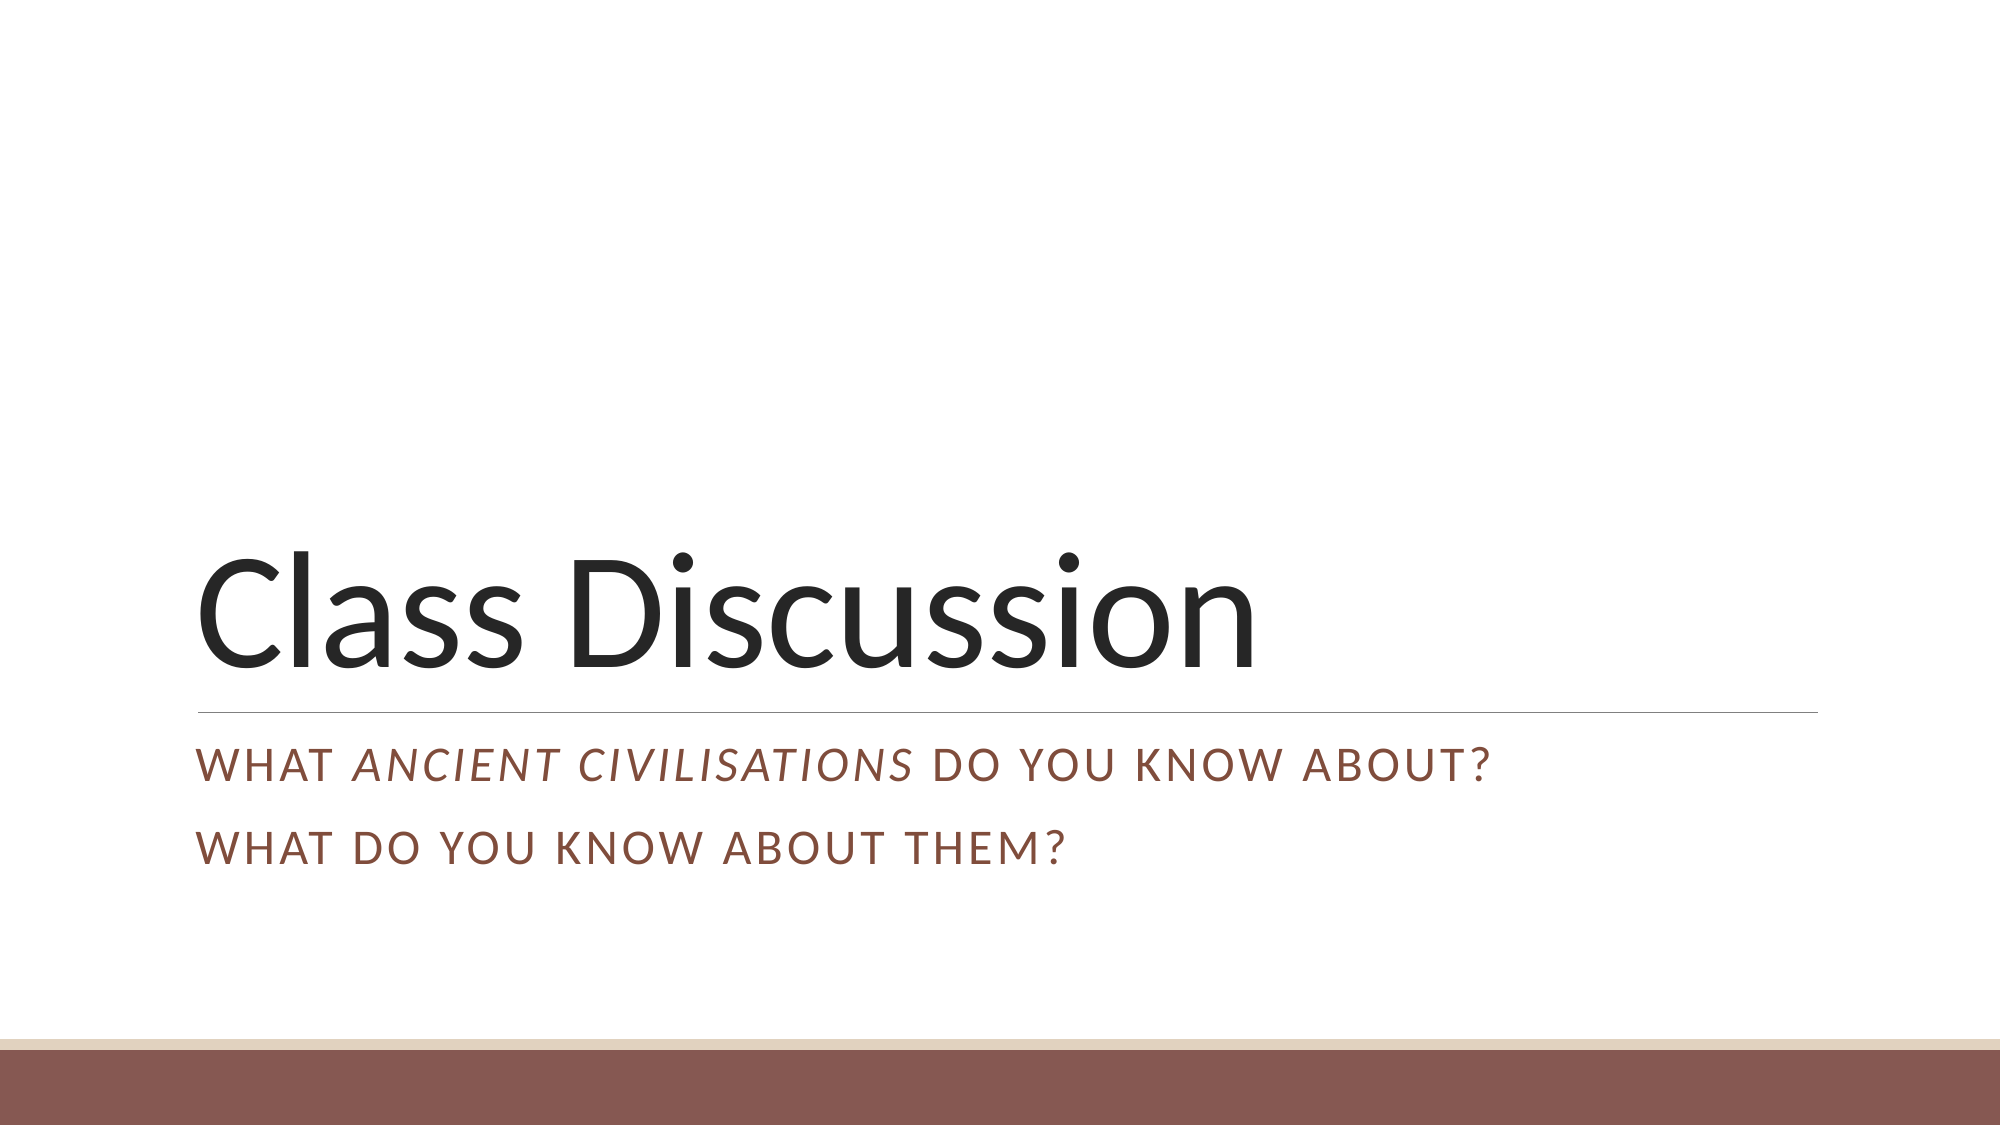

# Class Discussion
What ancient civilisations do you know about?
What do you know about them?